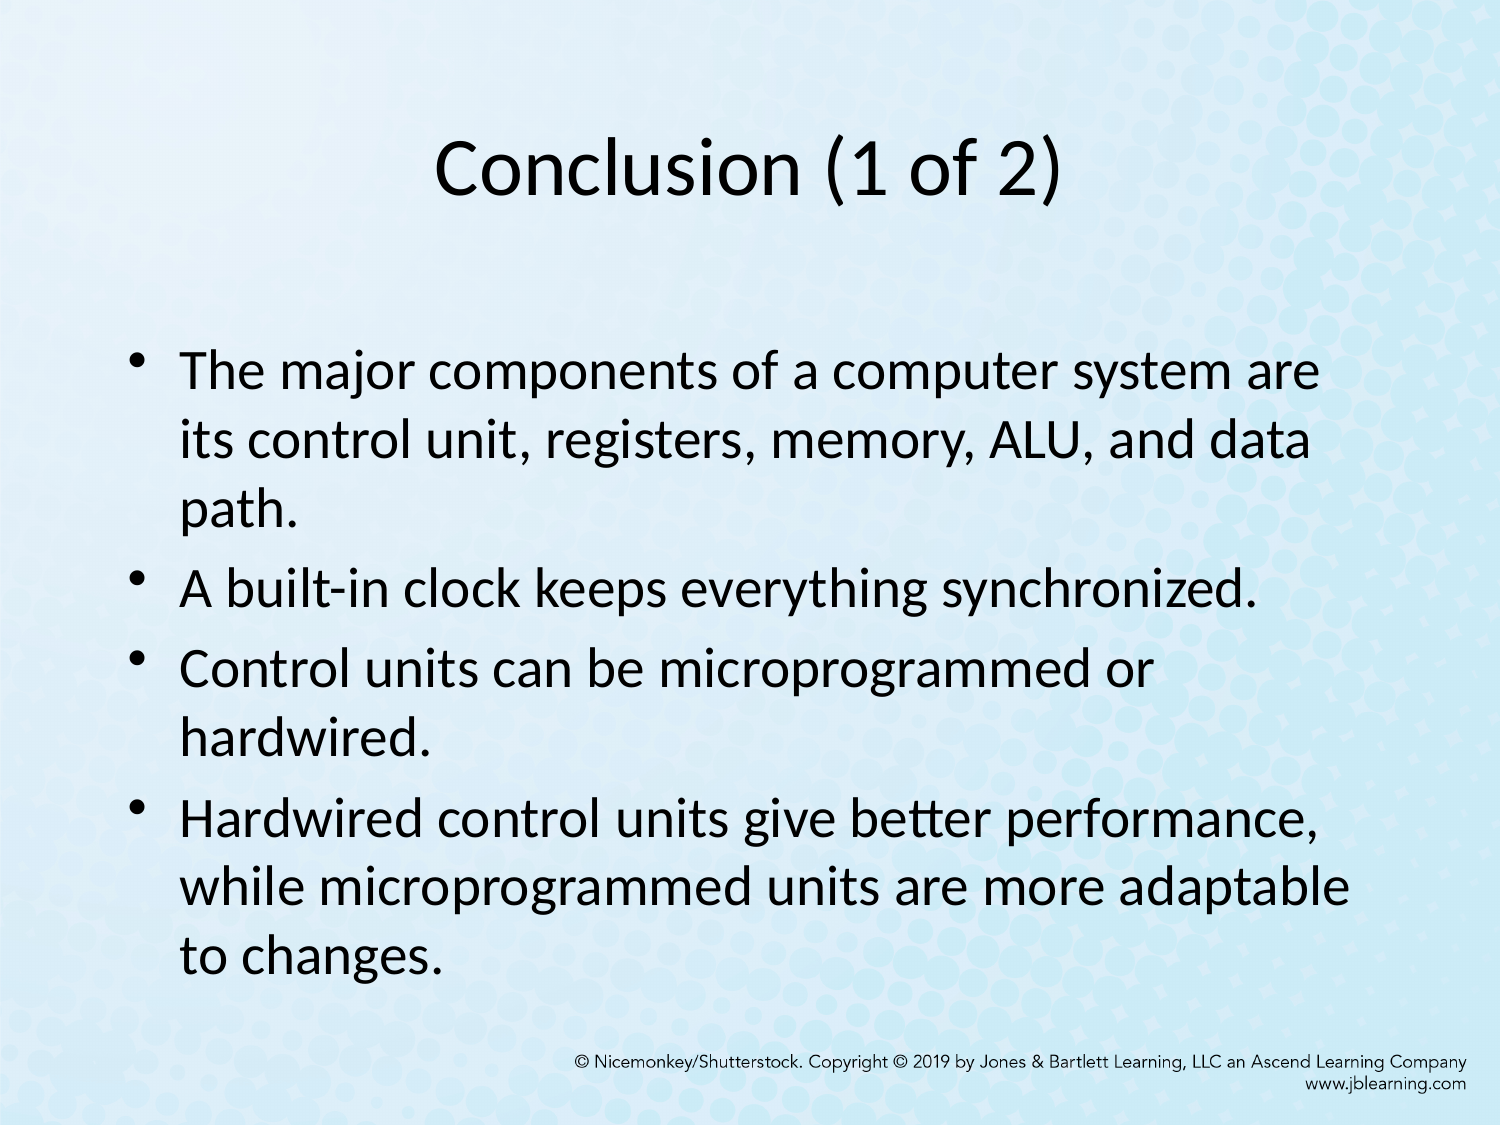

# Conclusion (1 of 2)
The major components of a computer system are its control unit, registers, memory, ALU, and data path.
A built-in clock keeps everything synchronized.
Control units can be microprogrammed or hardwired.
Hardwired control units give better performance, while microprogrammed units are more adaptable to changes.